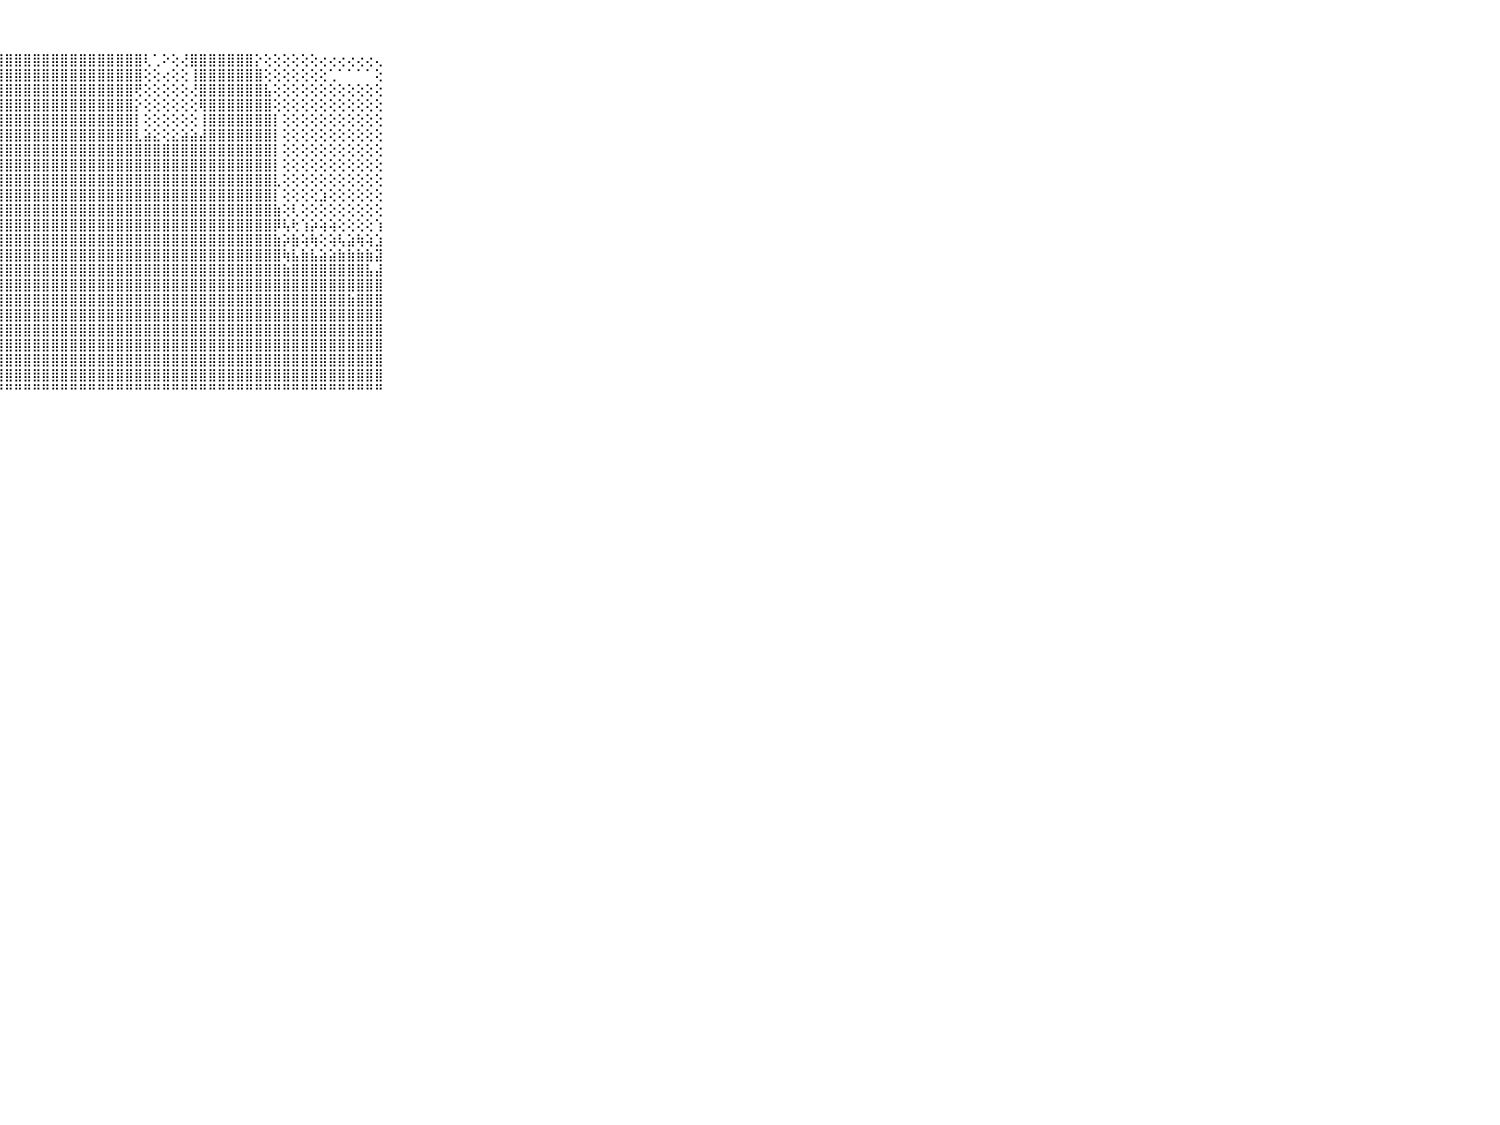

⠀⠀⠀⠀⠀⠀⠀⠀⠀⠀⠀⣿⣯⣿⣿⣿⣿⣿⣿⣿⣿⣿⣿⣿⣿⣿⣿⣿⣿⣿⣿⣿⣿⣿⣿⣿⣿⣿⣿⣿⣿⣿⣿⢇⢁⠕⢕⢜⣿⣿⣿⣿⣿⣿⣿⡕⢕⢕⢕⢕⢕⢕⢔⢔⢔⢔⢔⢔⢄⠀⠀⠀⠀⠀⠀⠀⠀⠀⠀⠀⠀
⠀⠀⠀⠀⠀⠀⠀⠀⠀⠀⠀⣽⣿⡟⣿⣿⣿⣿⣿⣿⣿⣿⣿⣿⣿⣿⣿⣿⣿⣿⣿⣿⣿⣿⣿⣿⣿⣿⣿⣿⣿⣿⣿⢕⢕⢔⢕⢕⢸⣿⣿⣿⣿⣿⣿⣿⢕⢕⢕⢕⢕⢕⢕⢁⠁⠁⠁⠁⢕⠀⠀⠀⠀⠀⠀⠀⠀⠀⠀⠀⠀
⠀⠀⠀⠀⠀⠀⠀⠀⠀⠀⠀⣿⣿⣿⣿⣿⣿⣿⣿⣿⣿⣿⣿⣿⣿⣿⣿⣿⣿⣿⣿⣿⣿⣿⣿⣿⣿⣿⣿⣿⣿⣿⢟⢕⢕⢕⢕⢕⢜⣿⣿⣿⣿⣿⣿⣿⣧⢕⢕⢕⢕⢕⢕⢕⢕⢕⢕⢕⢕⠀⠀⠀⠀⠀⠀⠀⠀⠀⠀⠀⠀
⠀⠀⠀⠀⠀⠀⠀⠀⠀⠀⠀⣿⣿⣿⣿⣿⣿⣿⣿⣿⣿⣿⣿⣿⣿⣿⣿⣿⣿⣿⣿⣿⣿⣿⣿⣿⣿⣿⣿⣿⣿⣿⡕⢕⢕⢕⢕⢕⢕⢿⣿⣿⣿⣿⣿⣿⣿⢕⢕⢕⢕⢕⢕⢕⢕⢕⢕⢕⢕⠀⠀⠀⠀⠀⠀⠀⠀⠀⠀⠀⠀
⠀⠀⠀⠀⠀⠀⠀⠀⠀⠀⠀⣾⣿⣿⣿⣿⣿⣿⣿⣿⣿⣿⣿⣿⣿⣿⣿⣿⣿⣿⣿⣿⣿⣿⣿⣿⣿⣿⣿⣿⣿⣿⡇⢕⢕⢕⢕⢕⢕⢸⣿⣿⣿⣿⣿⣿⣿⡇⢕⢕⢕⢕⢕⢕⢕⢕⢕⢕⢕⠀⠀⠀⠀⠀⠀⠀⠀⠀⠀⠀⠀
⠀⠀⠀⠀⠀⠀⠀⠀⠀⠀⠀⠟⠙⢁⢕⢁⢕⢝⢟⣿⢿⣿⣿⣿⣿⣿⣿⣿⣿⣿⣿⣿⣿⣿⣿⣿⣿⣿⣿⣿⣿⣿⣇⣵⣕⢕⣕⣵⣵⣼⣿⣿⣿⣿⣿⣿⣿⡇⢕⢕⢕⢕⢕⢕⢕⢕⢕⢕⢕⠀⠀⠀⠀⠀⠀⠀⠀⠀⠀⠀⠀
⠀⠀⠀⠀⠀⠀⠀⠀⠀⠀⠀⠀⠔⢜⣇⢵⡾⢷⢟⢟⢻⣿⣿⣿⣿⣿⣿⣿⣿⣿⣿⣿⣿⣿⣿⣿⣿⣿⣿⣿⣿⣿⣿⣿⣿⣿⣿⣿⣿⣿⣿⣿⣿⣿⣿⣿⣿⡇⢕⢕⢕⢕⢕⢕⢕⢕⢕⢕⢕⠀⠀⠀⠀⠀⠀⠀⠀⠀⠀⠀⠀
⠀⠀⠀⠀⠀⠀⠀⠀⠀⠀⠀⠔⢰⢕⢟⠑⠁⢄⢕⣵⣵⣽⣿⣿⣿⣿⣿⣿⣿⣿⣿⣿⣿⣿⣿⣿⣿⣿⣿⣿⣿⣿⣿⣿⣿⣿⣿⣿⣿⣿⣿⣿⣿⣿⣿⣿⣿⡇⢕⢕⢕⢕⢕⢕⢕⢕⢕⢕⢕⠀⠀⠀⠀⠀⠀⠀⠀⠀⠀⠀⠀
⠀⠀⠀⠀⠀⠀⠀⠀⠀⠀⠀⢇⢔⢔⢕⢔⡕⢕⣻⣿⣿⣿⣿⣿⣿⣿⣿⣿⣿⣿⣿⣿⣿⣿⣿⣿⣿⣿⣿⣿⣿⣿⣿⣿⣿⣿⣿⣿⣿⣿⣿⣿⣿⣿⣿⣿⣿⣇⢕⢕⢕⢕⢕⢕⢕⢕⢕⢕⢕⠀⠀⠀⠀⠀⠀⠀⠀⠀⠀⠀⠀
⠀⠀⠀⠀⠀⠀⠀⠀⠀⠀⠀⣵⣵⣾⣿⣿⣿⣿⣿⣿⣿⣿⣿⣿⣿⣿⣿⣿⣿⣿⣿⣿⣿⣿⣿⣿⣿⣿⣿⣿⣿⣿⣿⣿⣿⣿⣿⣿⣿⣿⣿⣿⣿⣿⣿⣿⣿⡇⢕⢕⢕⢕⣱⢕⢕⢕⢕⢕⢕⠀⠀⠀⠀⠀⠀⠀⠀⠀⠀⠀⠀
⠀⠀⠀⠀⠀⠀⠀⠀⠀⠀⠀⣿⣿⣿⣿⣿⣿⣿⣿⣿⣿⣿⣿⣿⣿⣿⣿⣿⣿⣿⣿⣿⣿⣿⣿⣿⣿⣿⣿⣿⣿⣿⣿⣿⣿⣿⣿⣿⣿⣿⣿⣿⣿⣿⣿⣿⣿⣷⢕⢇⢕⢕⢕⢕⢕⢕⢕⢕⢕⠀⠀⠀⠀⠀⠀⠀⠀⠀⠀⠀⠀
⠀⠀⠀⠀⠀⠀⠀⠀⠀⠀⠀⣿⣿⣿⣿⣿⣿⣿⣿⣿⣿⣿⣿⣿⣿⣿⣿⣿⣿⣿⣿⣿⣿⣿⣿⣿⣿⣿⣿⣿⣿⣿⣿⣿⣿⣿⣿⣿⣿⣿⣿⣿⣿⣿⣿⣿⣿⡿⢧⢗⢱⡵⢵⢵⢕⢕⢕⢕⢱⠀⠀⠀⠀⠀⠀⠀⠀⠀⠀⠀⠀
⠀⠀⠀⠀⠀⠀⠀⠀⠀⠀⠀⣿⣿⣿⣿⣿⣿⣿⣿⣿⣿⣿⣿⣿⣿⣿⣿⣿⣿⣿⣿⣿⣿⣿⣿⣿⣿⣿⣿⣿⣿⣿⣿⣿⣿⣿⣿⣿⣿⣿⣿⣿⣿⣿⣿⣿⣿⣷⡵⣷⢵⢷⢕⢵⢧⣵⢷⢵⣱⠀⠀⠀⠀⠀⠀⠀⠀⠀⠀⠀⠀
⠀⠀⠀⠀⠀⠀⠀⠀⠀⠀⠀⣿⣿⣿⣿⣽⣿⣿⣿⣿⣿⣿⣿⣿⣿⣿⣿⣿⣿⣿⣿⣿⣿⣿⣿⣿⣿⣿⣿⣿⣿⣿⣿⣿⣿⣿⣿⣿⣿⣿⣿⣿⣿⣿⣿⣿⣿⣿⢷⣧⣷⣧⣵⣵⣷⣷⣷⣷⣽⠀⠀⠀⠀⠀⠀⠀⠀⠀⠀⠀⠀
⠀⠀⠀⠀⠀⠀⠀⠀⠀⠀⠀⣿⣿⣿⣿⣿⣿⣿⣿⣿⣿⣿⣿⣿⣿⣿⣿⣿⣿⣿⣿⣿⣿⣿⣿⣿⣿⣿⣿⣿⣿⣿⣿⣿⣿⣿⣿⣿⣿⣿⣿⣿⣿⣿⣿⣿⣿⣿⣷⣿⣿⣿⣿⣿⣿⣿⣿⣧⣼⠀⠀⠀⠀⠀⠀⠀⠀⠀⠀⠀⠀
⠀⠀⠀⠀⠀⠀⠀⠀⠀⠀⠀⣿⣿⣿⣿⣿⣿⣿⣿⣿⣿⣿⣿⣿⣿⣿⣿⣿⣿⣿⣿⣿⣿⣿⣿⣿⣿⣿⣿⣿⣿⣿⣿⣿⣿⣿⣿⣿⣿⣿⣿⣿⣿⣿⣿⣿⣿⣿⣿⣿⣿⣿⣿⣿⣿⣿⣿⣿⣿⠀⠀⠀⠀⠀⠀⠀⠀⠀⠀⠀⠀
⠀⠀⠀⠀⠀⠀⠀⠀⠀⠀⠀⣿⣿⣿⣿⣿⣿⣿⣿⣿⣿⣿⣿⣿⣿⣿⣿⣿⣿⣿⣿⣿⣿⣿⣿⣿⣿⣿⣿⣿⣿⣿⣿⣿⣿⣿⣿⣿⣿⣿⣿⣿⣿⣿⣿⣿⣿⣿⣿⣿⣿⣿⣿⣿⣿⣷⣿⣿⣿⠀⠀⠀⠀⠀⠀⠀⠀⠀⠀⠀⠀
⠀⠀⠀⠀⠀⠀⠀⠀⠀⠀⠀⣿⣿⣿⣿⣿⣿⣿⣯⣿⣾⣷⣿⣿⣿⣿⣿⣿⣿⣿⣿⣿⣿⣿⣿⣿⣿⣿⣿⣿⣿⣿⣿⣿⣿⣿⣿⣿⣿⣿⣿⣿⣿⣿⣿⣿⣿⣿⣿⣿⣿⣿⣿⣿⣿⣿⣿⣿⣿⠀⠀⠀⠀⠀⠀⠀⠀⠀⠀⠀⠀
⠀⠀⠀⠀⠀⠀⠀⠀⠀⠀⠀⣿⣿⣿⣿⣿⣿⣿⣿⣿⣿⣿⣿⣿⡟⢿⣿⣿⣿⣿⣿⣿⣿⣿⣿⣿⣿⣿⣿⣿⣿⣿⣿⣿⣿⣿⣿⣿⣿⣿⣿⣿⣿⣿⣿⣿⣿⣿⣿⣿⣿⣿⣿⣿⣿⣿⣿⣿⣿⠀⠀⠀⠀⠀⠀⠀⠀⠀⠀⠀⠀
⠀⠀⠀⠀⠀⠀⠀⠀⠀⠀⠀⢸⣿⣿⣿⣿⣿⣿⣿⣿⣿⣿⣿⡟⠁⢸⣿⣿⣿⣿⣿⣿⣿⣿⣿⣿⣿⣿⣿⣿⣿⣿⣿⣿⣿⣿⣿⣿⣿⣿⣿⣿⣿⣿⣿⣿⣿⣿⣿⣿⣿⣿⣿⣿⣿⣿⣿⣿⣿⠀⠀⠀⠀⠀⠀⠀⠀⠀⠀⠀⠀
⠀⠀⠀⠀⠀⠀⠀⠀⠀⠀⠀⠑⢻⣿⣿⣿⣿⣿⡟⢏⢻⣿⠏⠁⠀⢜⣿⣿⣿⣿⣿⣿⣿⣿⣿⣿⣿⣿⣿⣿⣿⣿⣿⣿⣿⣿⣿⣿⣿⣿⣿⣿⣿⣿⣿⣿⣿⣿⣿⣿⣿⣿⣿⣿⣿⣿⣿⣿⣿⠀⠀⠀⠀⠀⠀⠀⠀⠀⠀⠀⠀
⠀⠀⠀⠀⠀⠀⠀⠀⠀⠀⠀⡕⠀⠘⠟⢿⢿⣿⣿⢗⠎⠁⠀⠀⠀⠀⣿⣿⣿⣿⣿⣿⣿⣿⣿⣿⣿⣿⣿⣿⣿⣿⣿⣿⣿⣿⣿⣿⣿⣿⣿⣿⣿⣿⣿⣿⣿⣿⣿⣿⣿⣿⣿⣿⣿⣿⣿⣿⣿⠀⠀⠀⠀⠀⠀⠀⠀⠀⠀⠀⠀
⠀⠀⠀⠀⠀⠀⠀⠀⠀⠀⠀⠃⠀⠀⠀⠀⠀⠁⠁⠀⠀⠀⠀⠀⠀⠀⠛⠛⠛⠛⠛⠛⠛⠛⠛⠛⠛⠛⠛⠛⠛⠛⠛⠛⠛⠛⠛⠛⠛⠛⠛⠛⠛⠛⠛⠛⠛⠛⠛⠛⠛⠛⠛⠛⠛⠛⠛⠛⠛⠀⠀⠀⠀⠀⠀⠀⠀⠀⠀⠀⠀